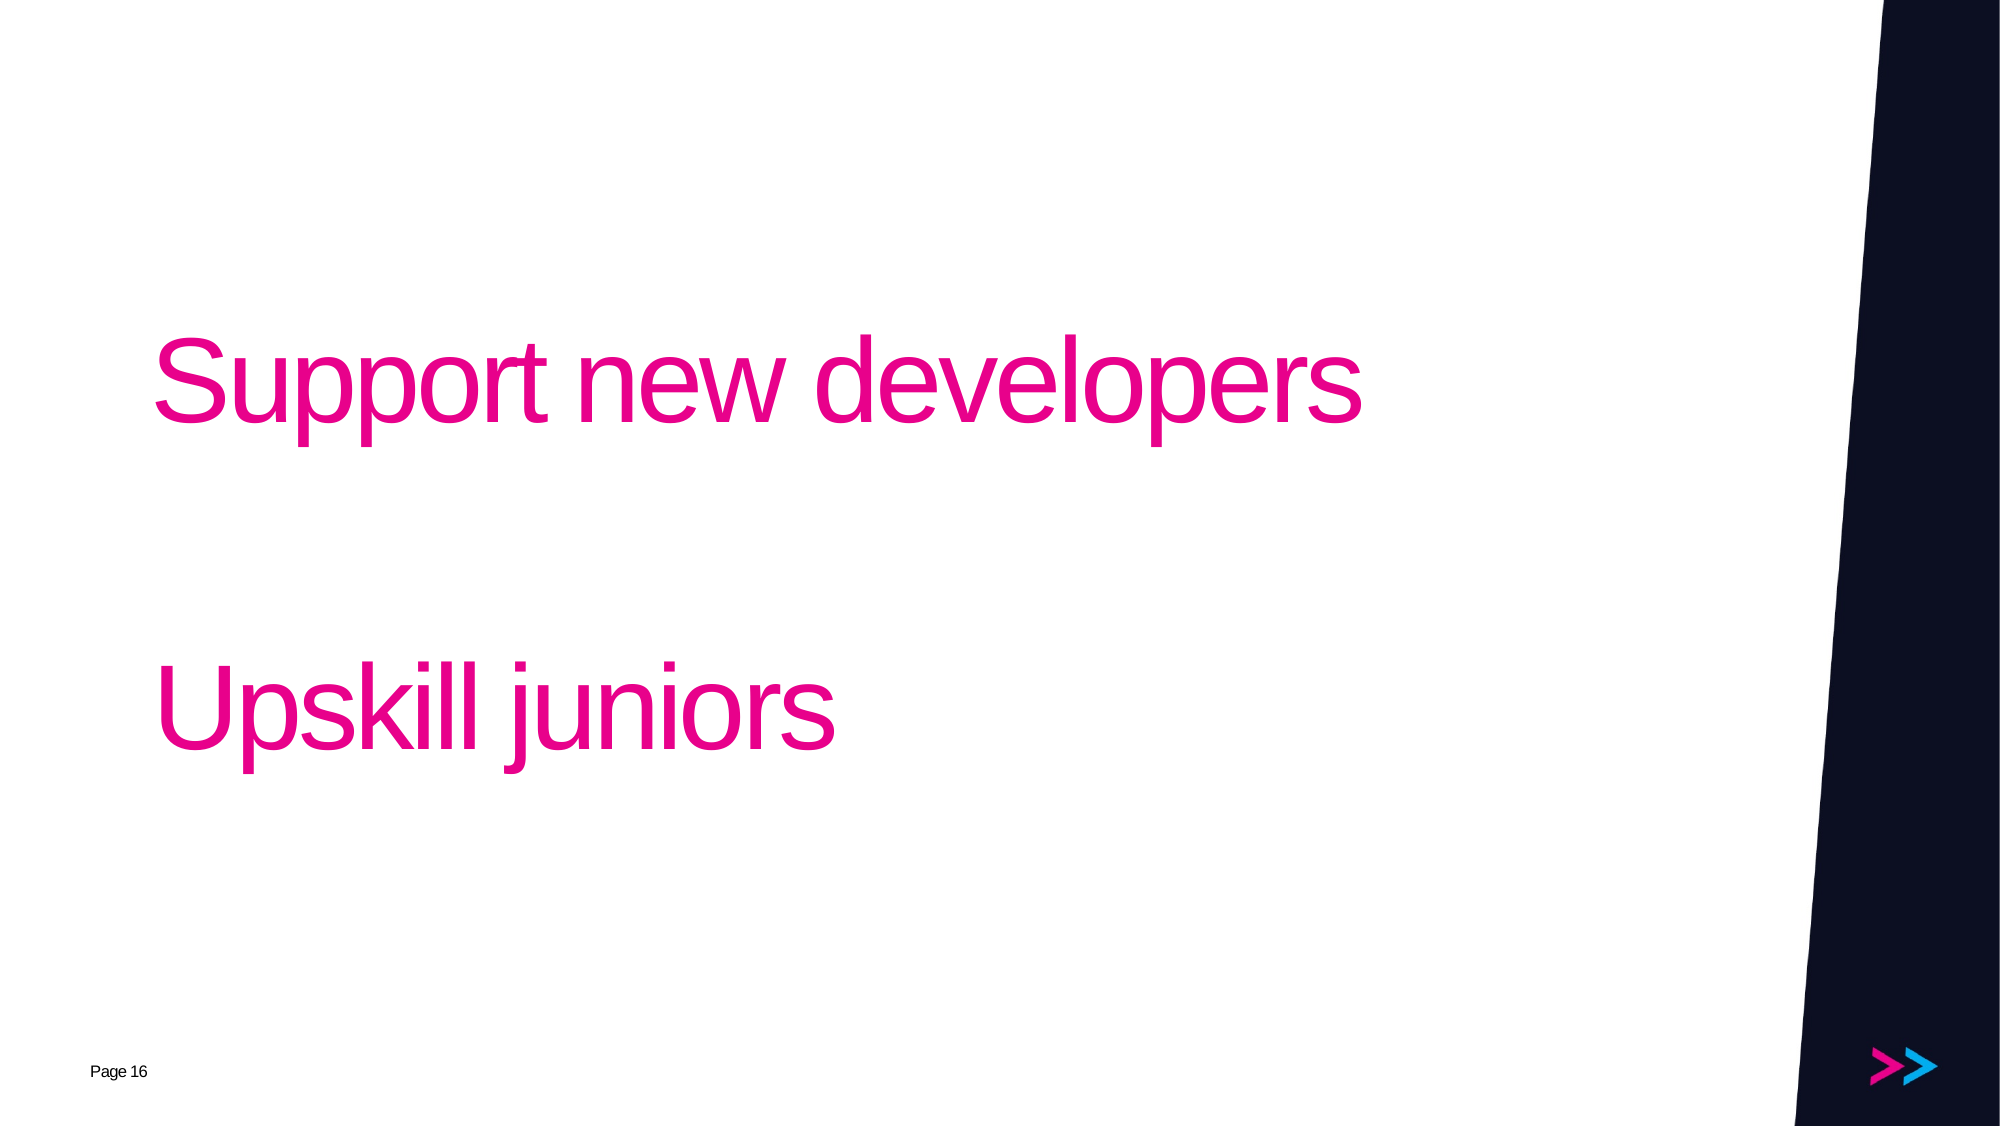

# Support new developers
Upskill juniors
16